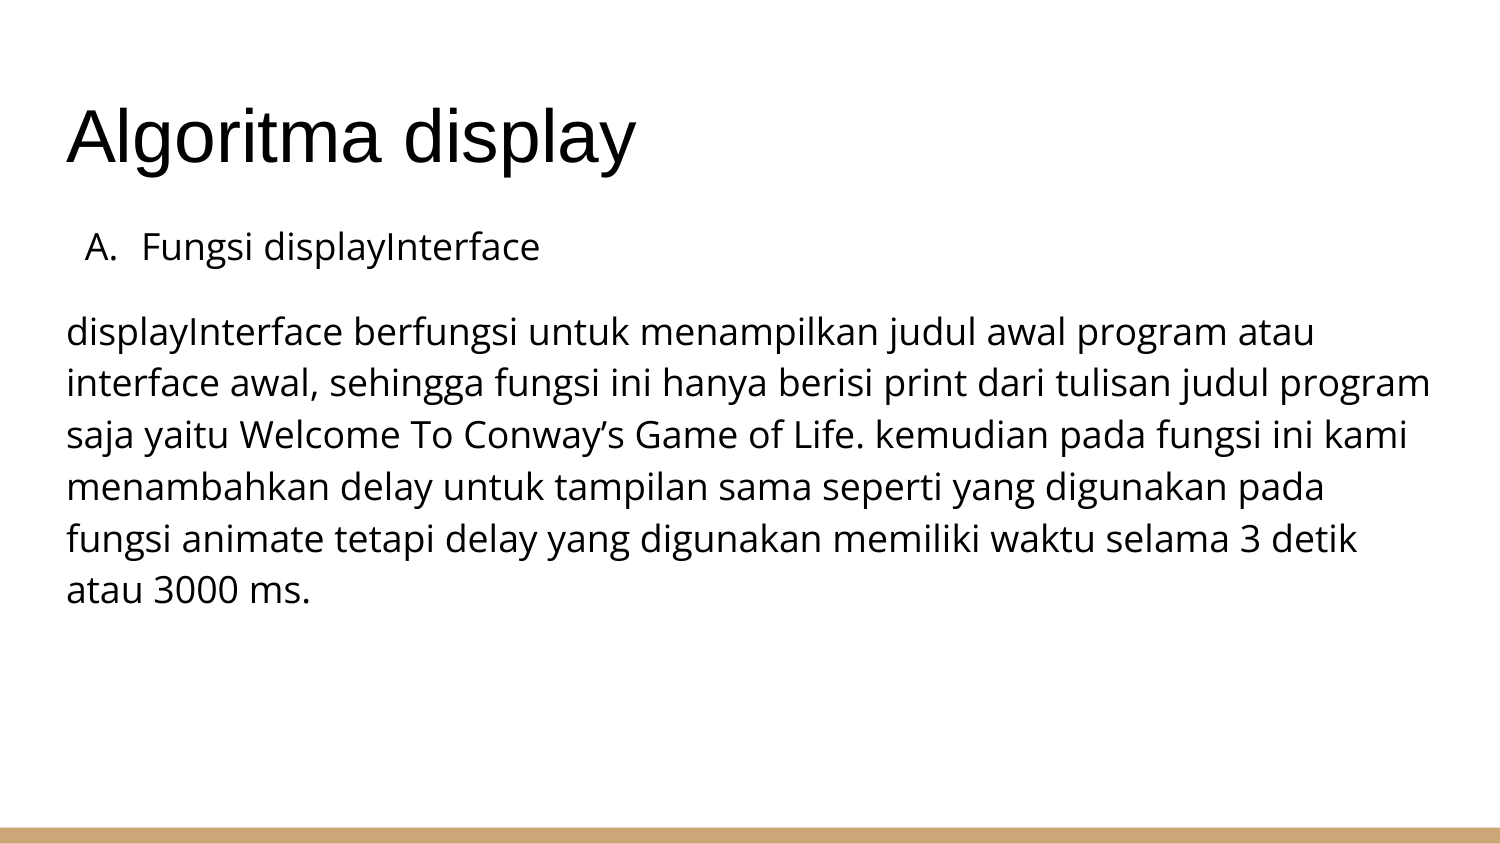

# Algoritma display
Fungsi displayInterface
displayInterface berfungsi untuk menampilkan judul awal program atau interface awal, sehingga fungsi ini hanya berisi print dari tulisan judul program saja yaitu Welcome To Conway’s Game of Life. kemudian pada fungsi ini kami menambahkan delay untuk tampilan sama seperti yang digunakan pada fungsi animate tetapi delay yang digunakan memiliki waktu selama 3 detik atau 3000 ms.